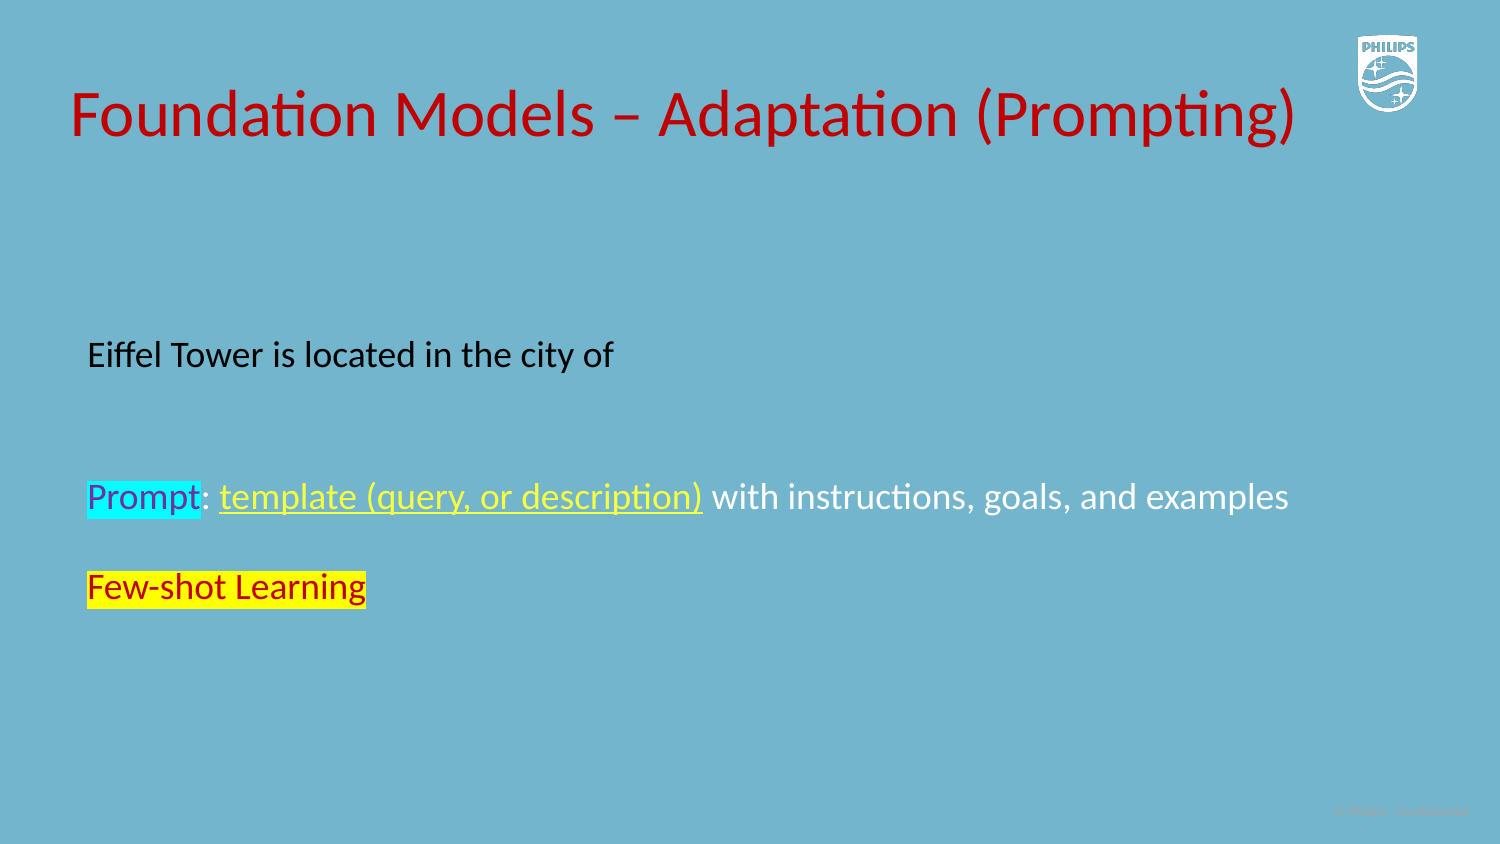

Foundation Models – Adaptation (Prompting)
Eiffel Tower is located in the city of
Prompt: template (query, or description) with instructions, goals, and examples

Few-shot Learning